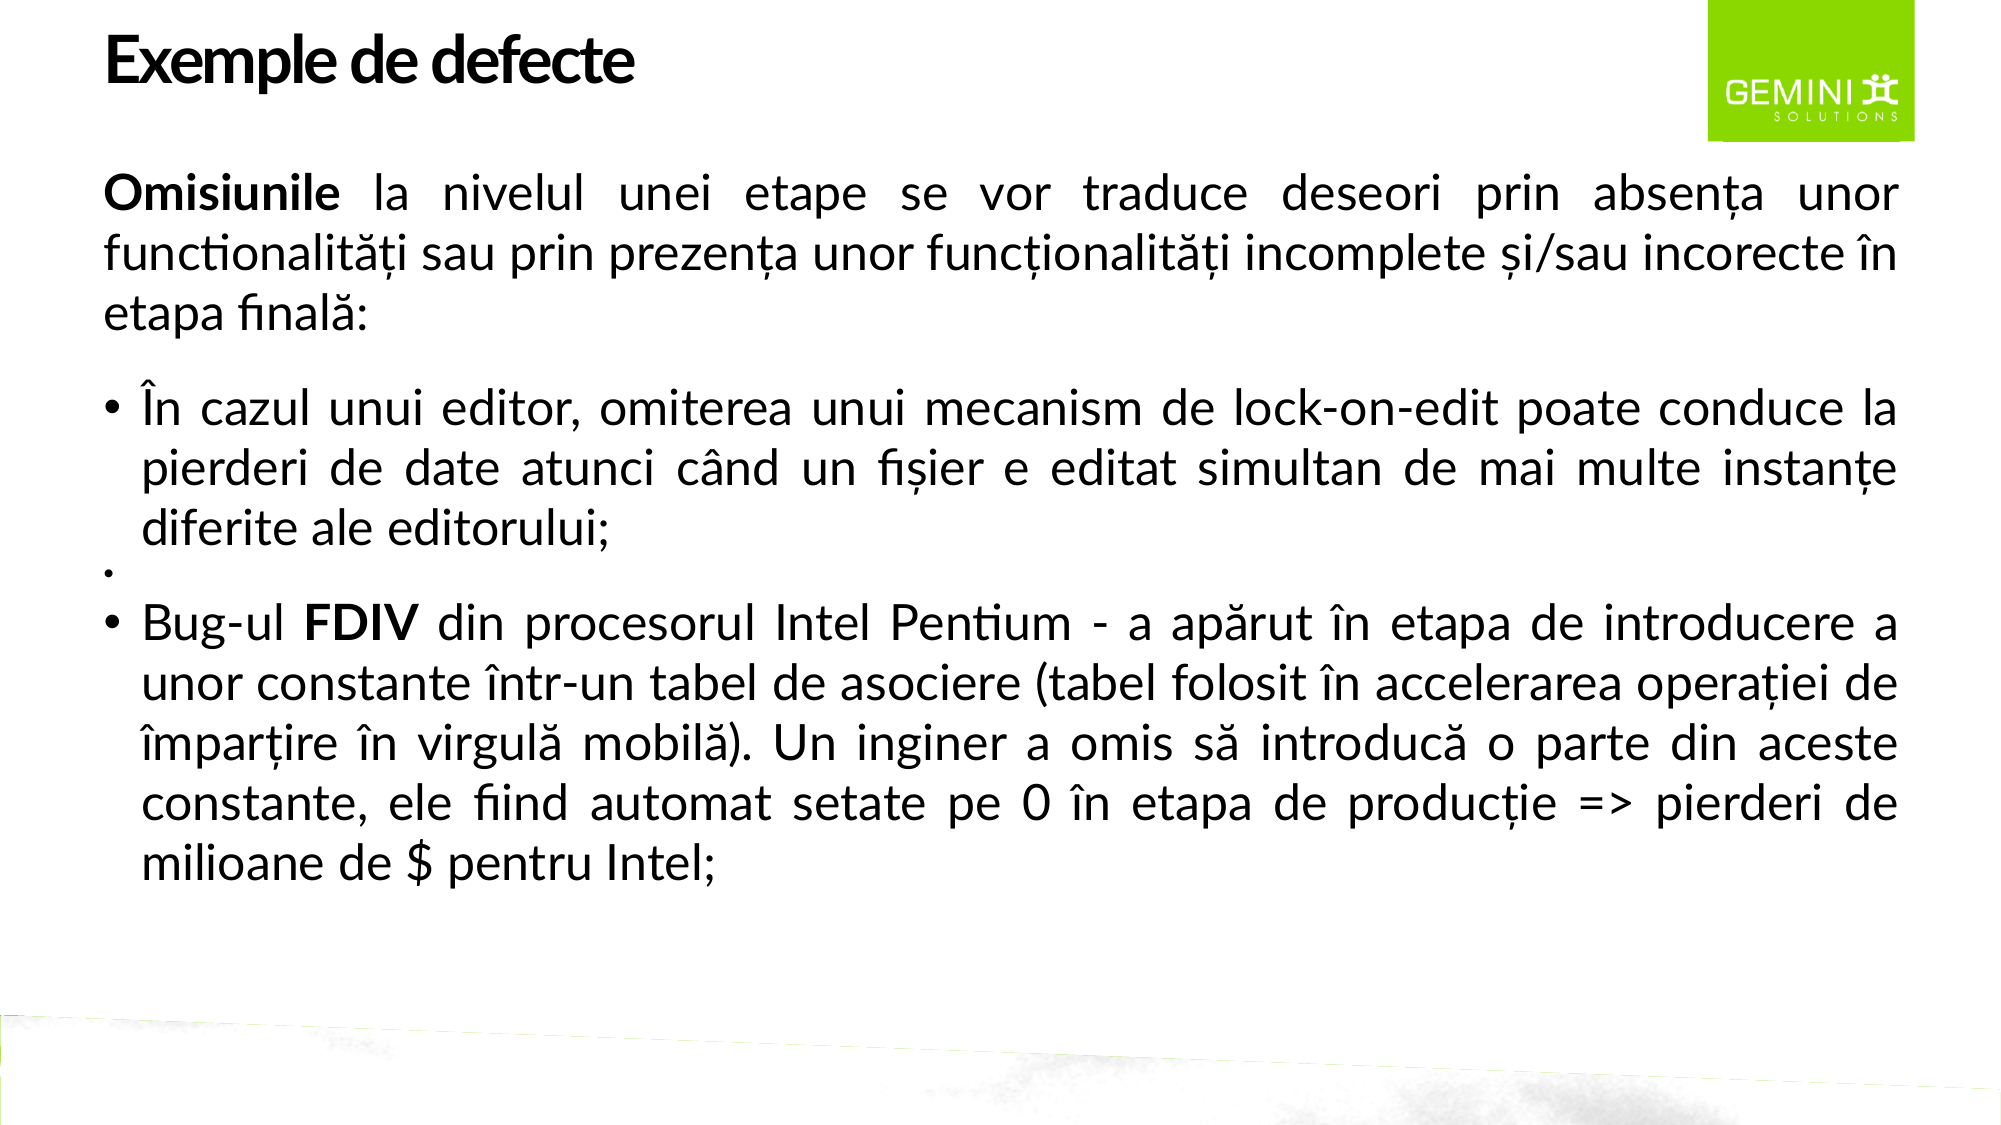

Exemple de defecte

Omisiunile la nivelul unei etape se vor traduce deseori prin absența unor functionalități sau prin prezența unor funcționalități incomplete și/sau incorecte în etapa finală:

În cazul unui editor, omiterea unui mecanism de lock-on-edit poate conduce la pierderi de date atunci când un fișier e editat simultan de mai multe instanțe diferite ale editorului;

Bug-ul FDIV din procesorul Intel Pentium - a apărut în etapa de introducere a unor constante într-un tabel de asociere (tabel folosit în accelerarea operației de împarțire în virgulă mobilă). Un inginer a omis să introducă o parte din aceste constante, ele fiind automat setate pe 0 în etapa de producție => pierderi de milioane de $ pentru Intel;
GEMINI SOLUTIONS – MAKING SOFTWARE HAPPEN